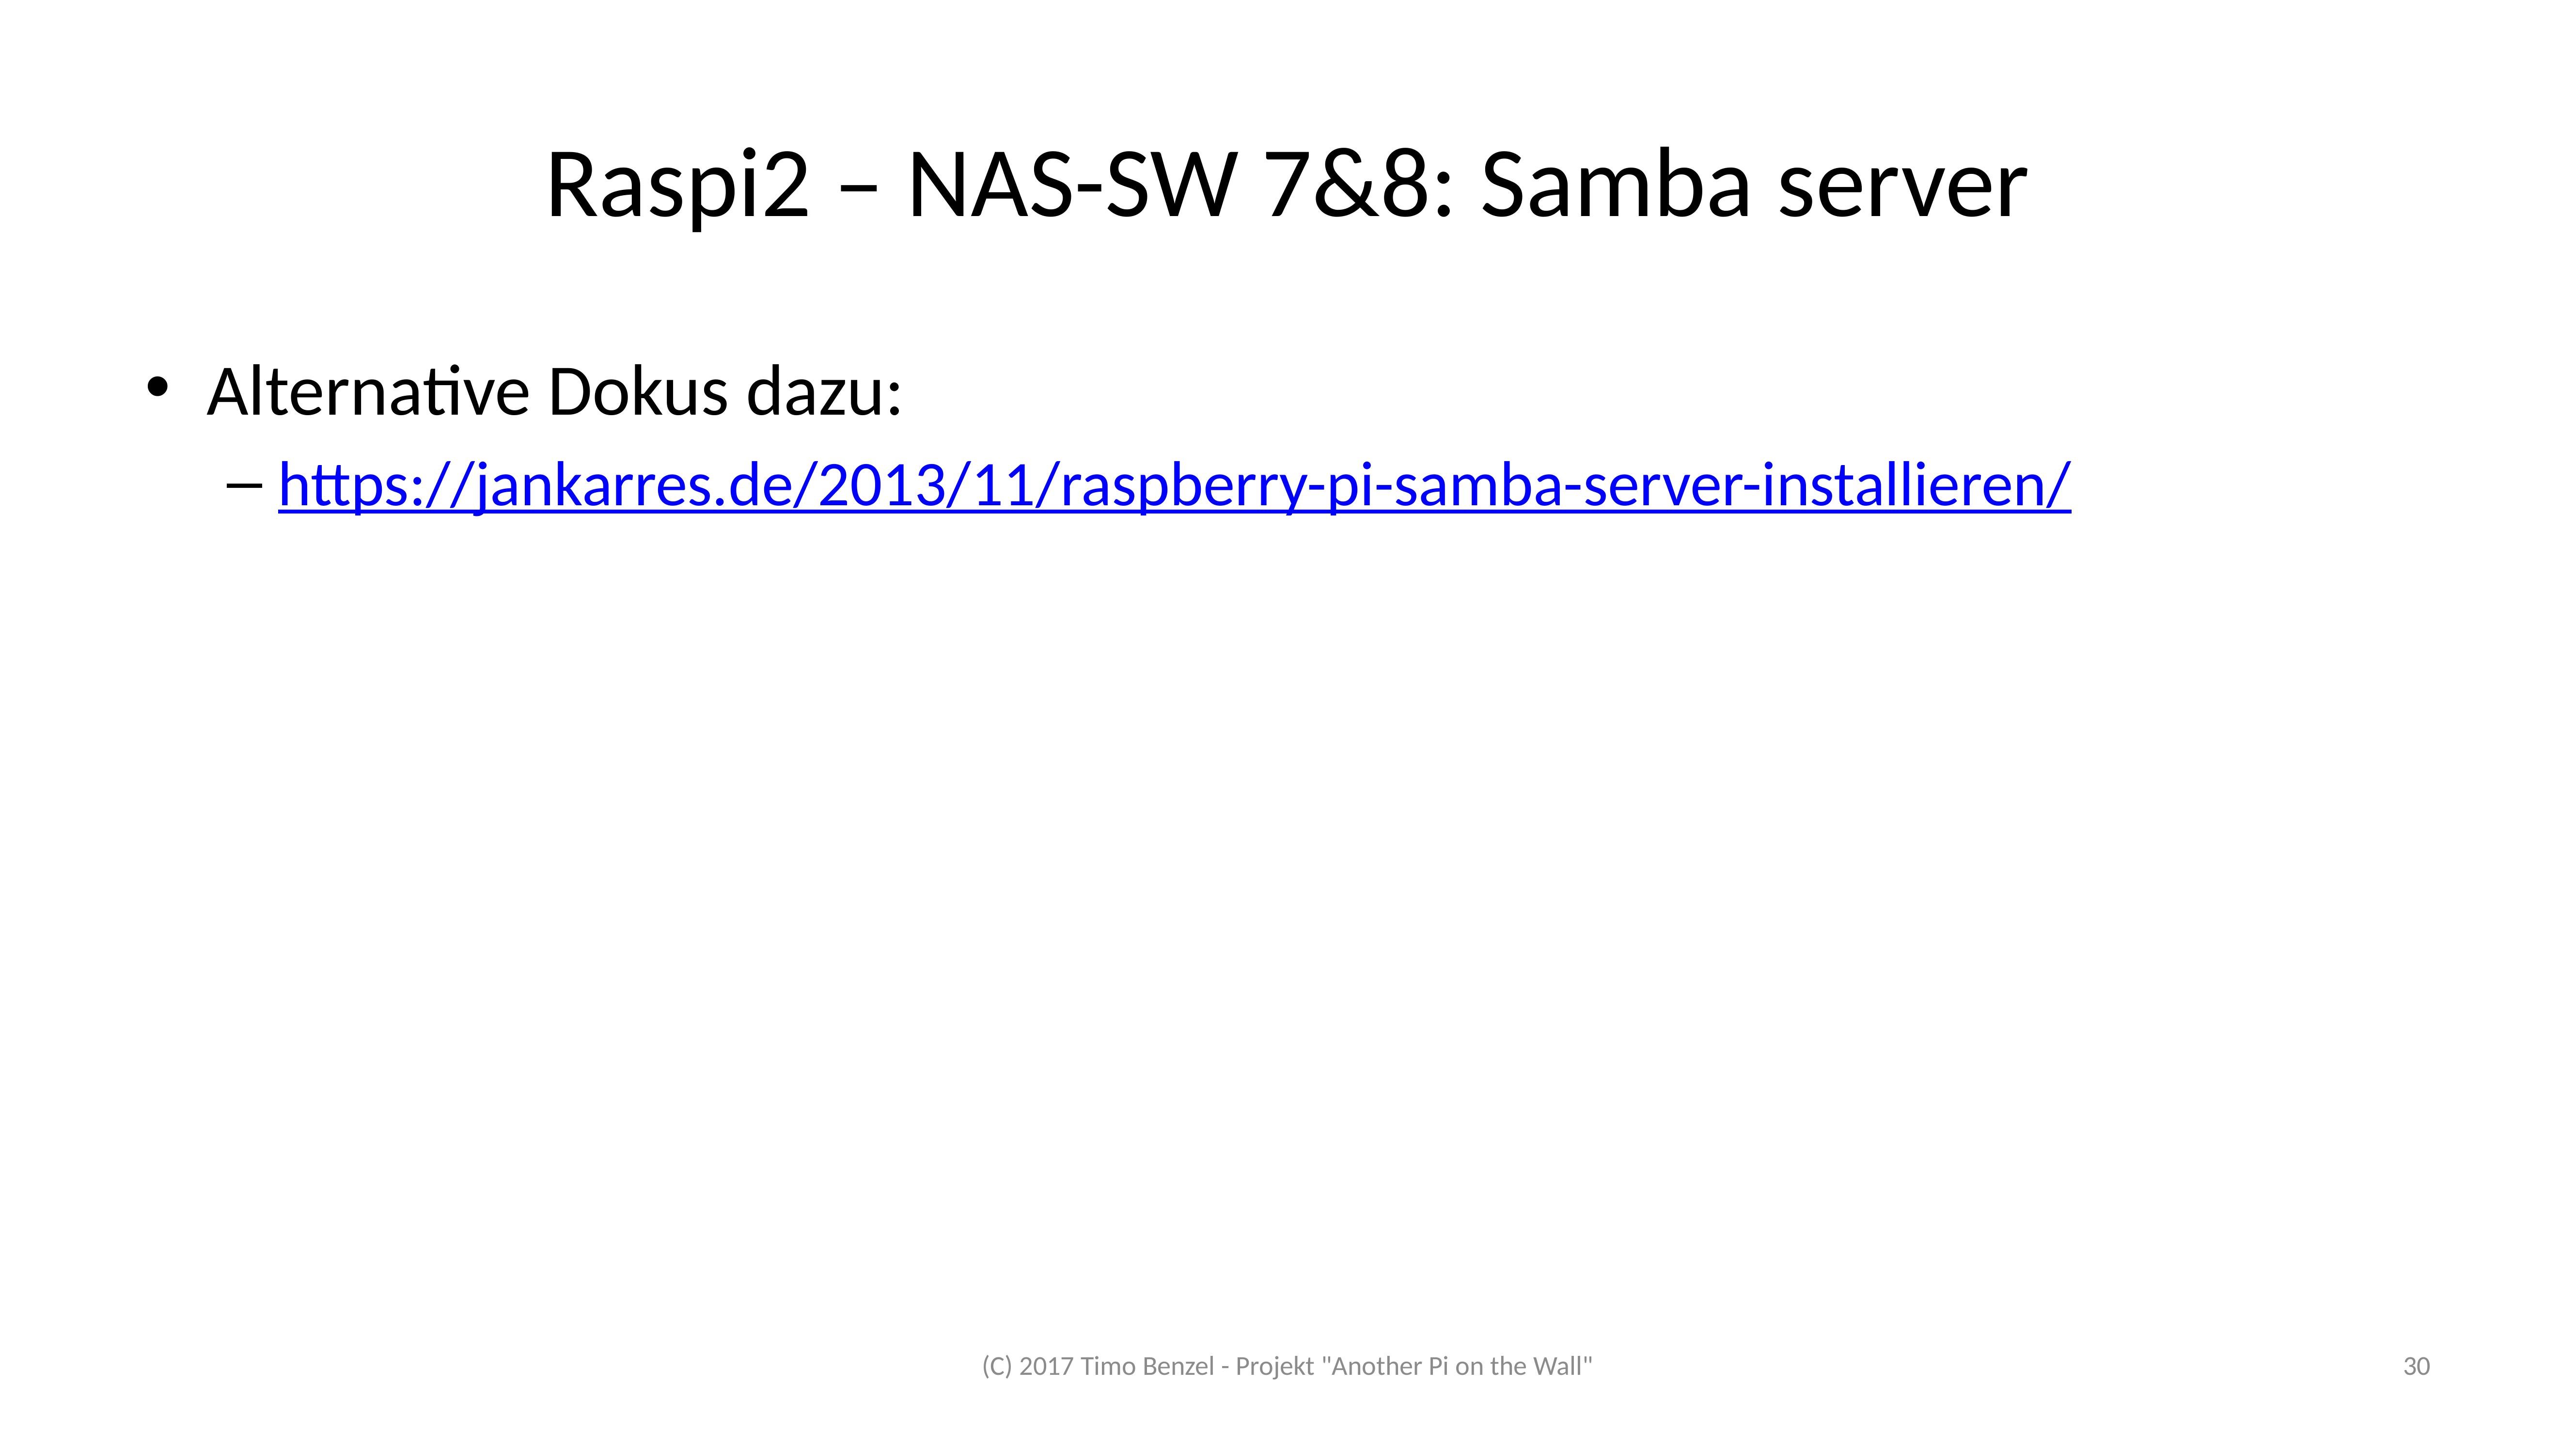

# Raspi2 – NAS-SW 7&8: Samba server
Alternative Dokus dazu:
https://jankarres.de/2013/11/raspberry-pi-samba-server-installieren/

(C) 2017 Timo Benzel - Projekt "Another Pi on the Wall"
30